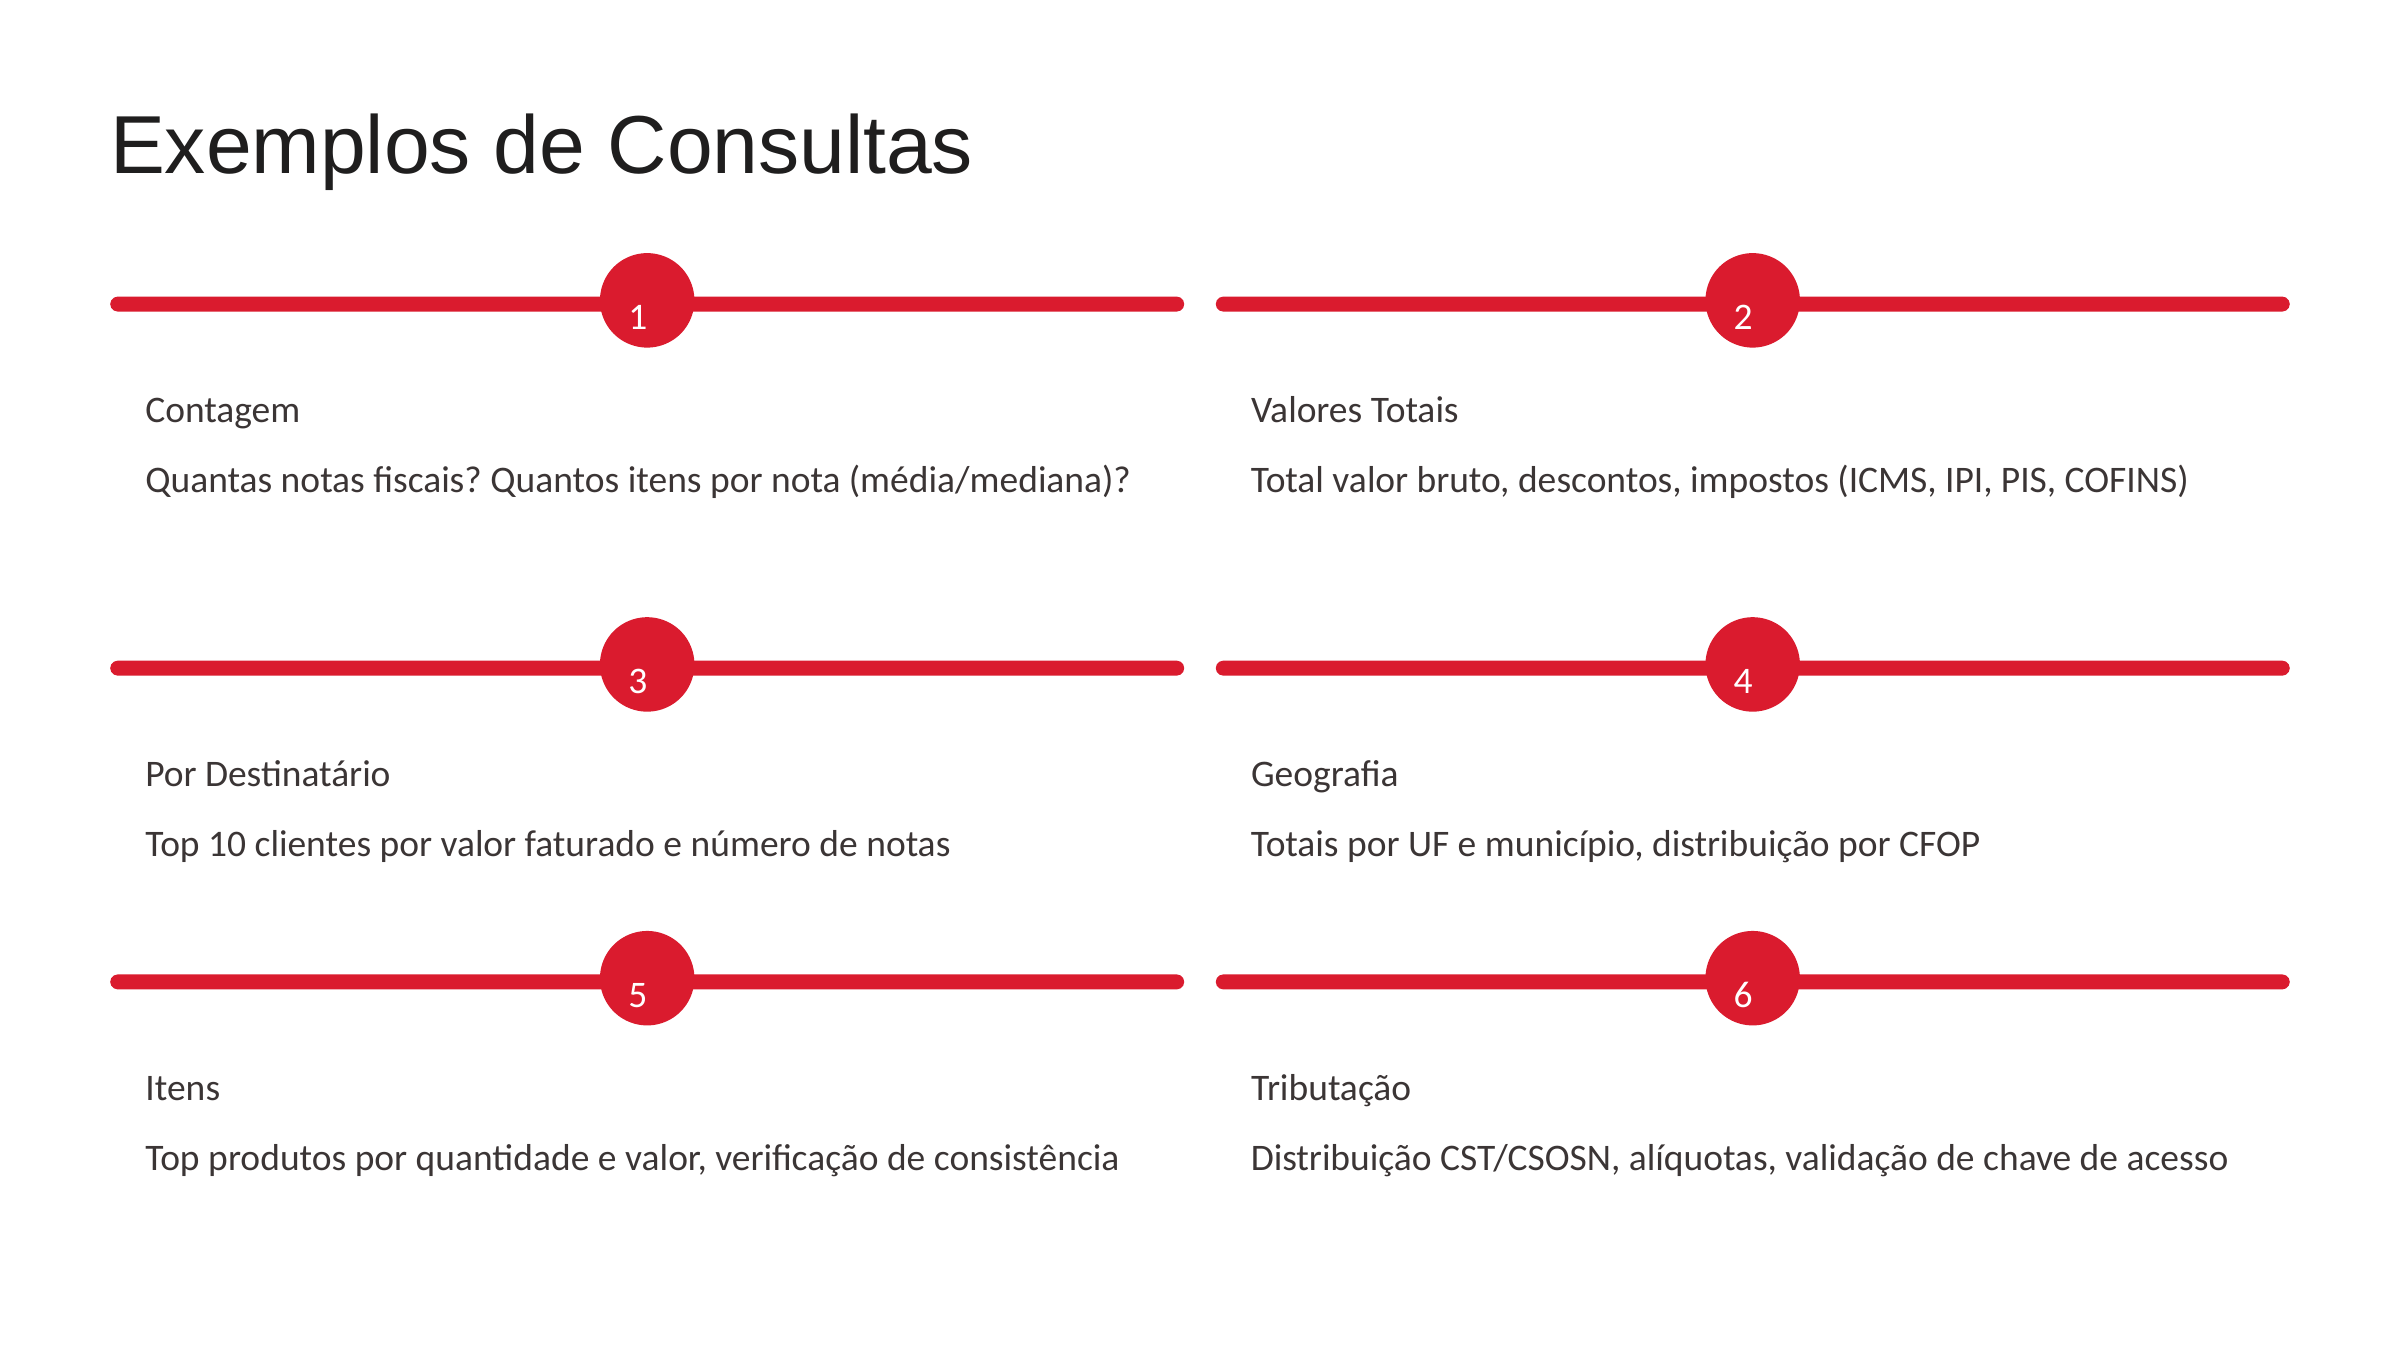

Exemplos de Consultas

1
2

Contagem
Valores Totais
Quantas notas fiscais? Quantos itens por nota (média/mediana)?
Total valor bruto, descontos, impostos (ICMS, IPI, PIS, COFINS)

3
4

Por Destinatário
Geografia
Top 10 clientes por valor faturado e número de notas
Totais por UF e município, distribuição por CFOP

5
6

Itens
Tributação
Top produtos por quantidade e valor, verificação de consistência
Distribuição CST/CSOSN, alíquotas, validação de chave de acesso